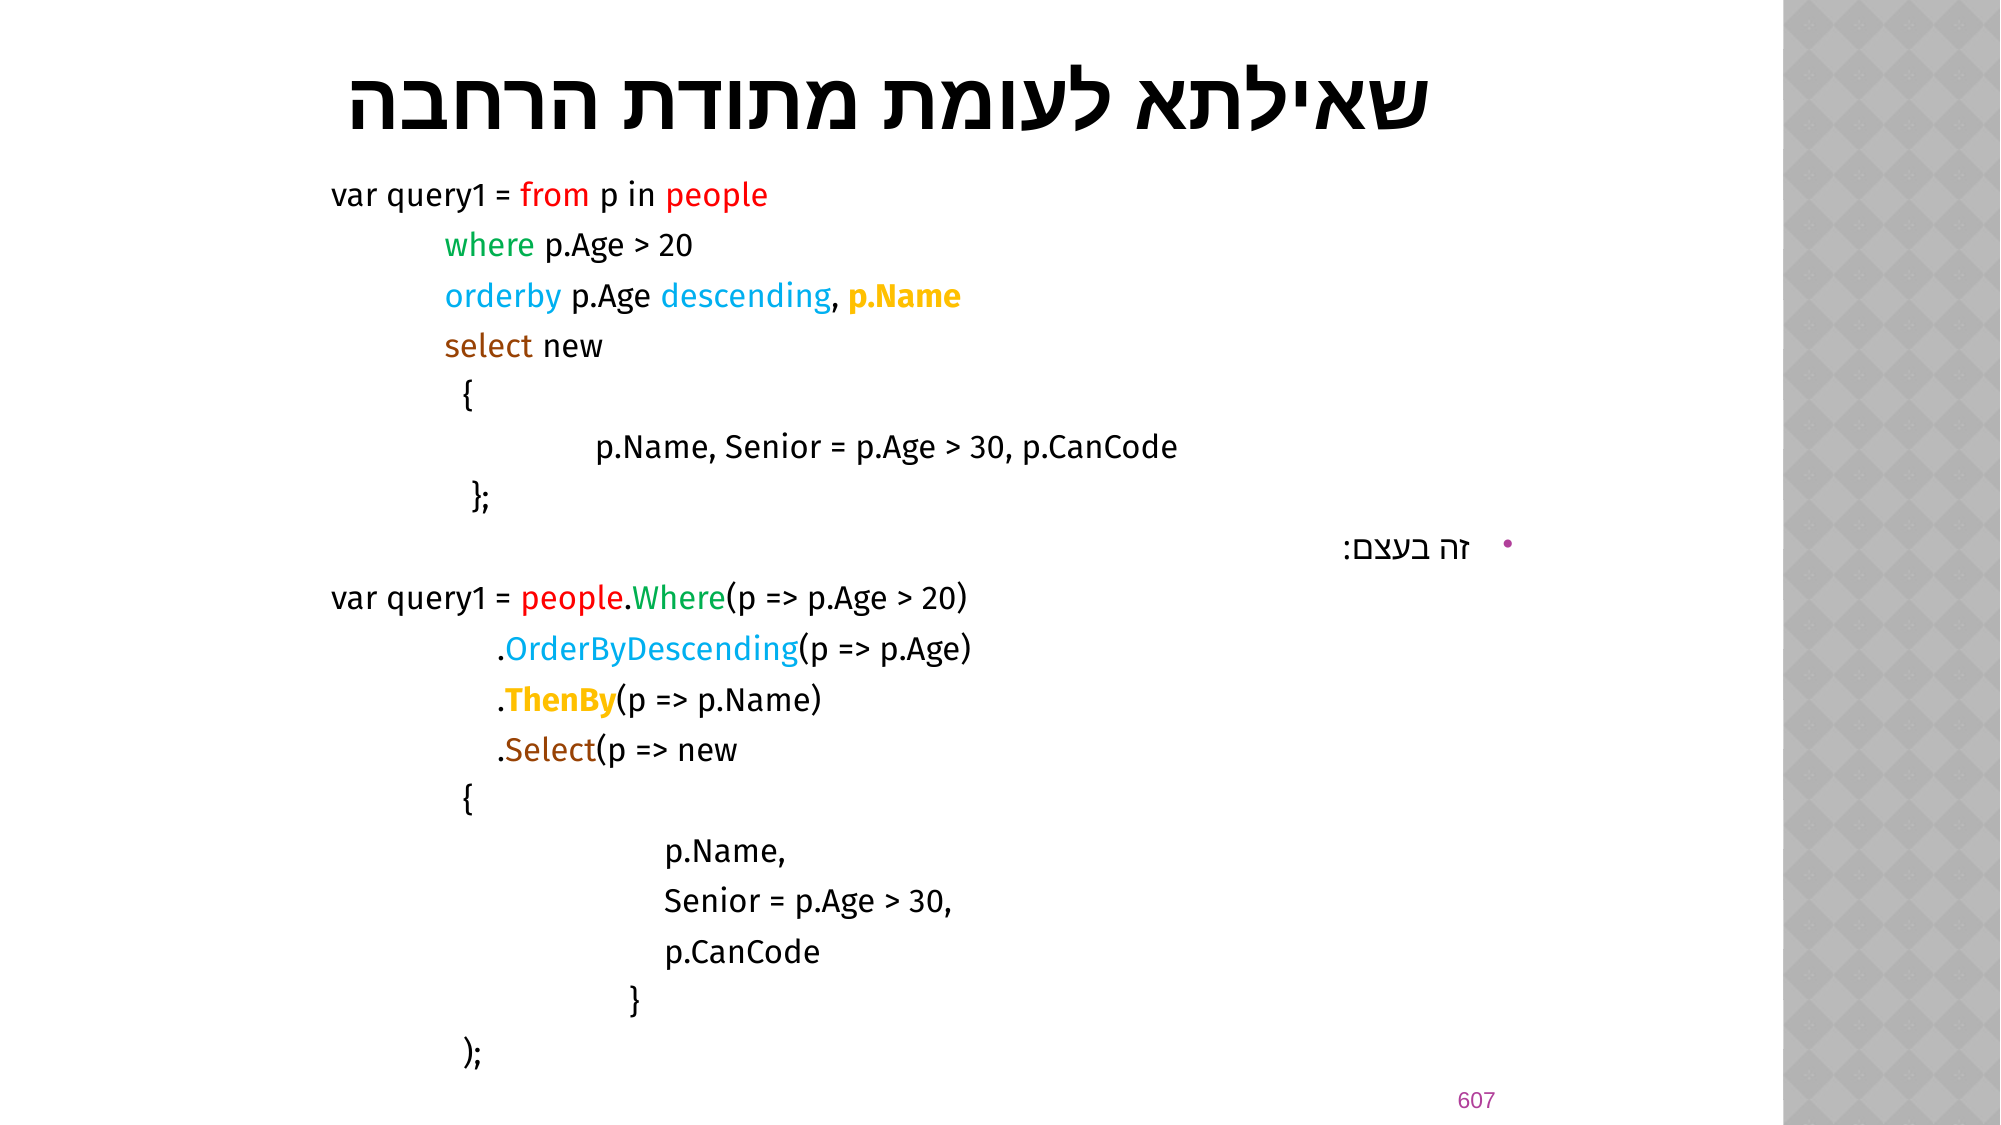

# שאילתא לעומת מתודת הרחבה
var query1 = from p in people
             where p.Age > 20
             orderby p.Age descending, p.Name
             select new
	{
                  	p.Name, Senior = p.Age > 30, p.CanCode
                };
זה בעצם:
var query1 = people.Where(p => p.Age > 20)
                   .OrderByDescending(p => p.Age)
                   .ThenBy(p => p.Name)
                   .Select(p => new
			{
		                       p.Name,
		                       Senior = p.Age > 30,
		                       p.CanCode
		                   }
		);
607